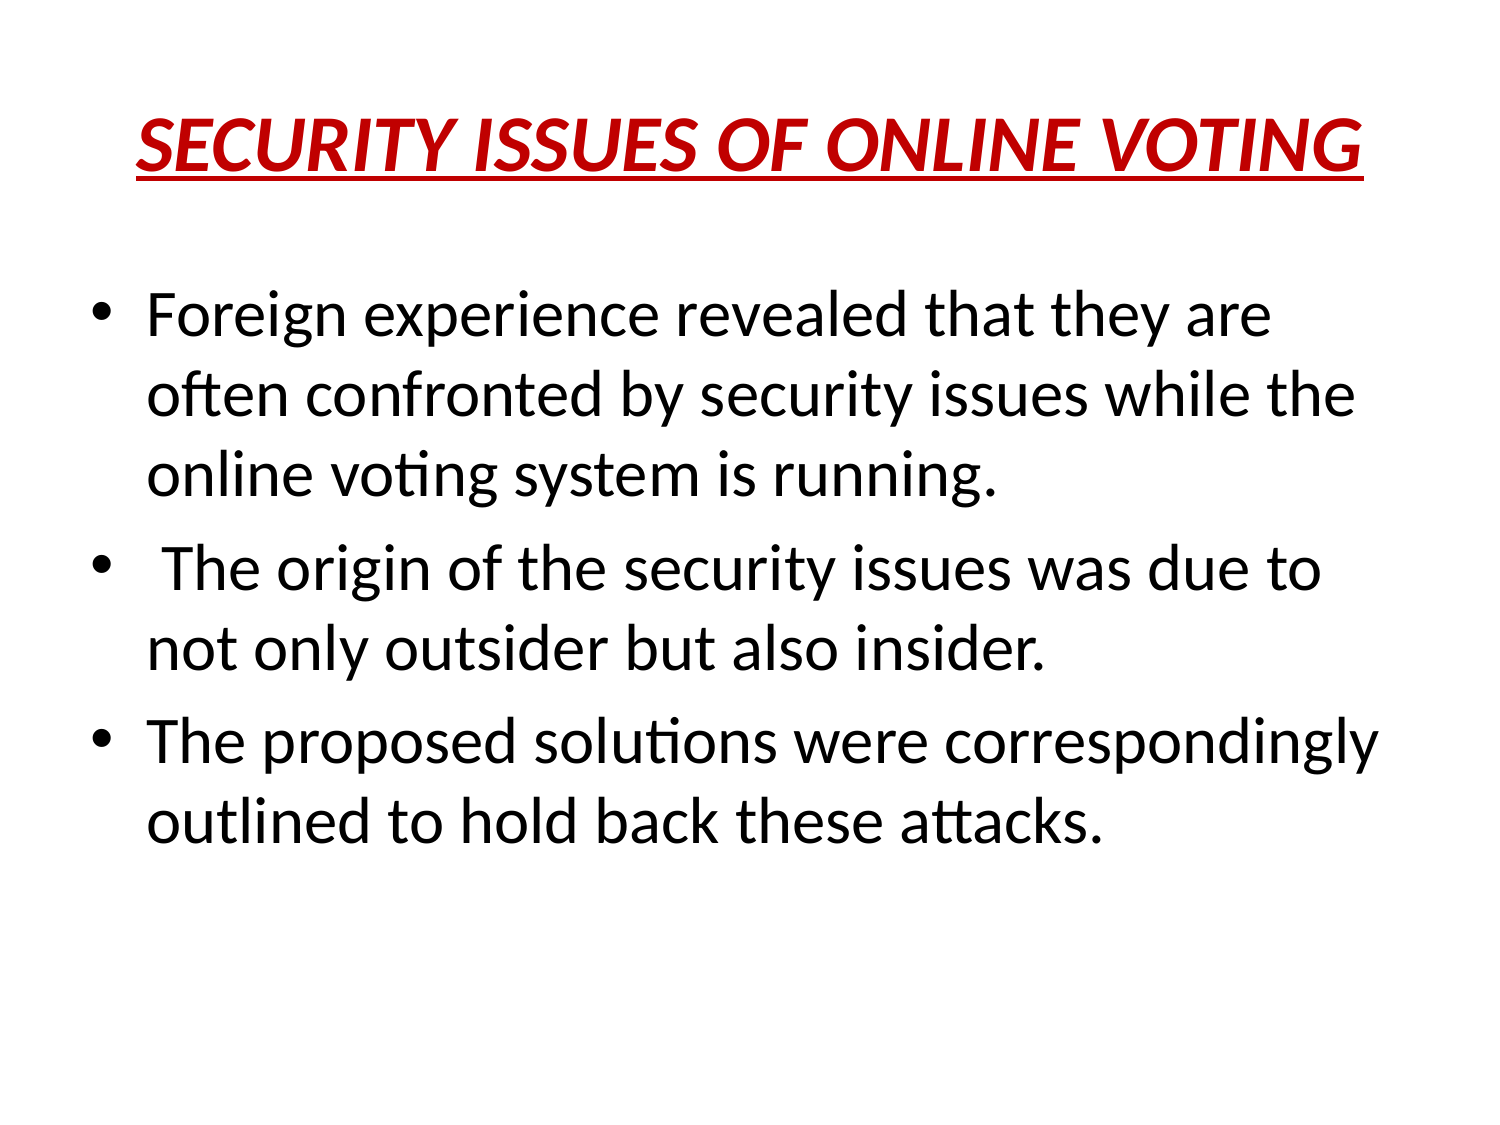

# SECURITY ISSUES OF ONLINE VOTING
Foreign experience revealed that they are often confronted by security issues while the online voting system is running.
 The origin of the security issues was due to not only outsider but also insider.
The proposed solutions were correspondingly outlined to hold back these attacks.